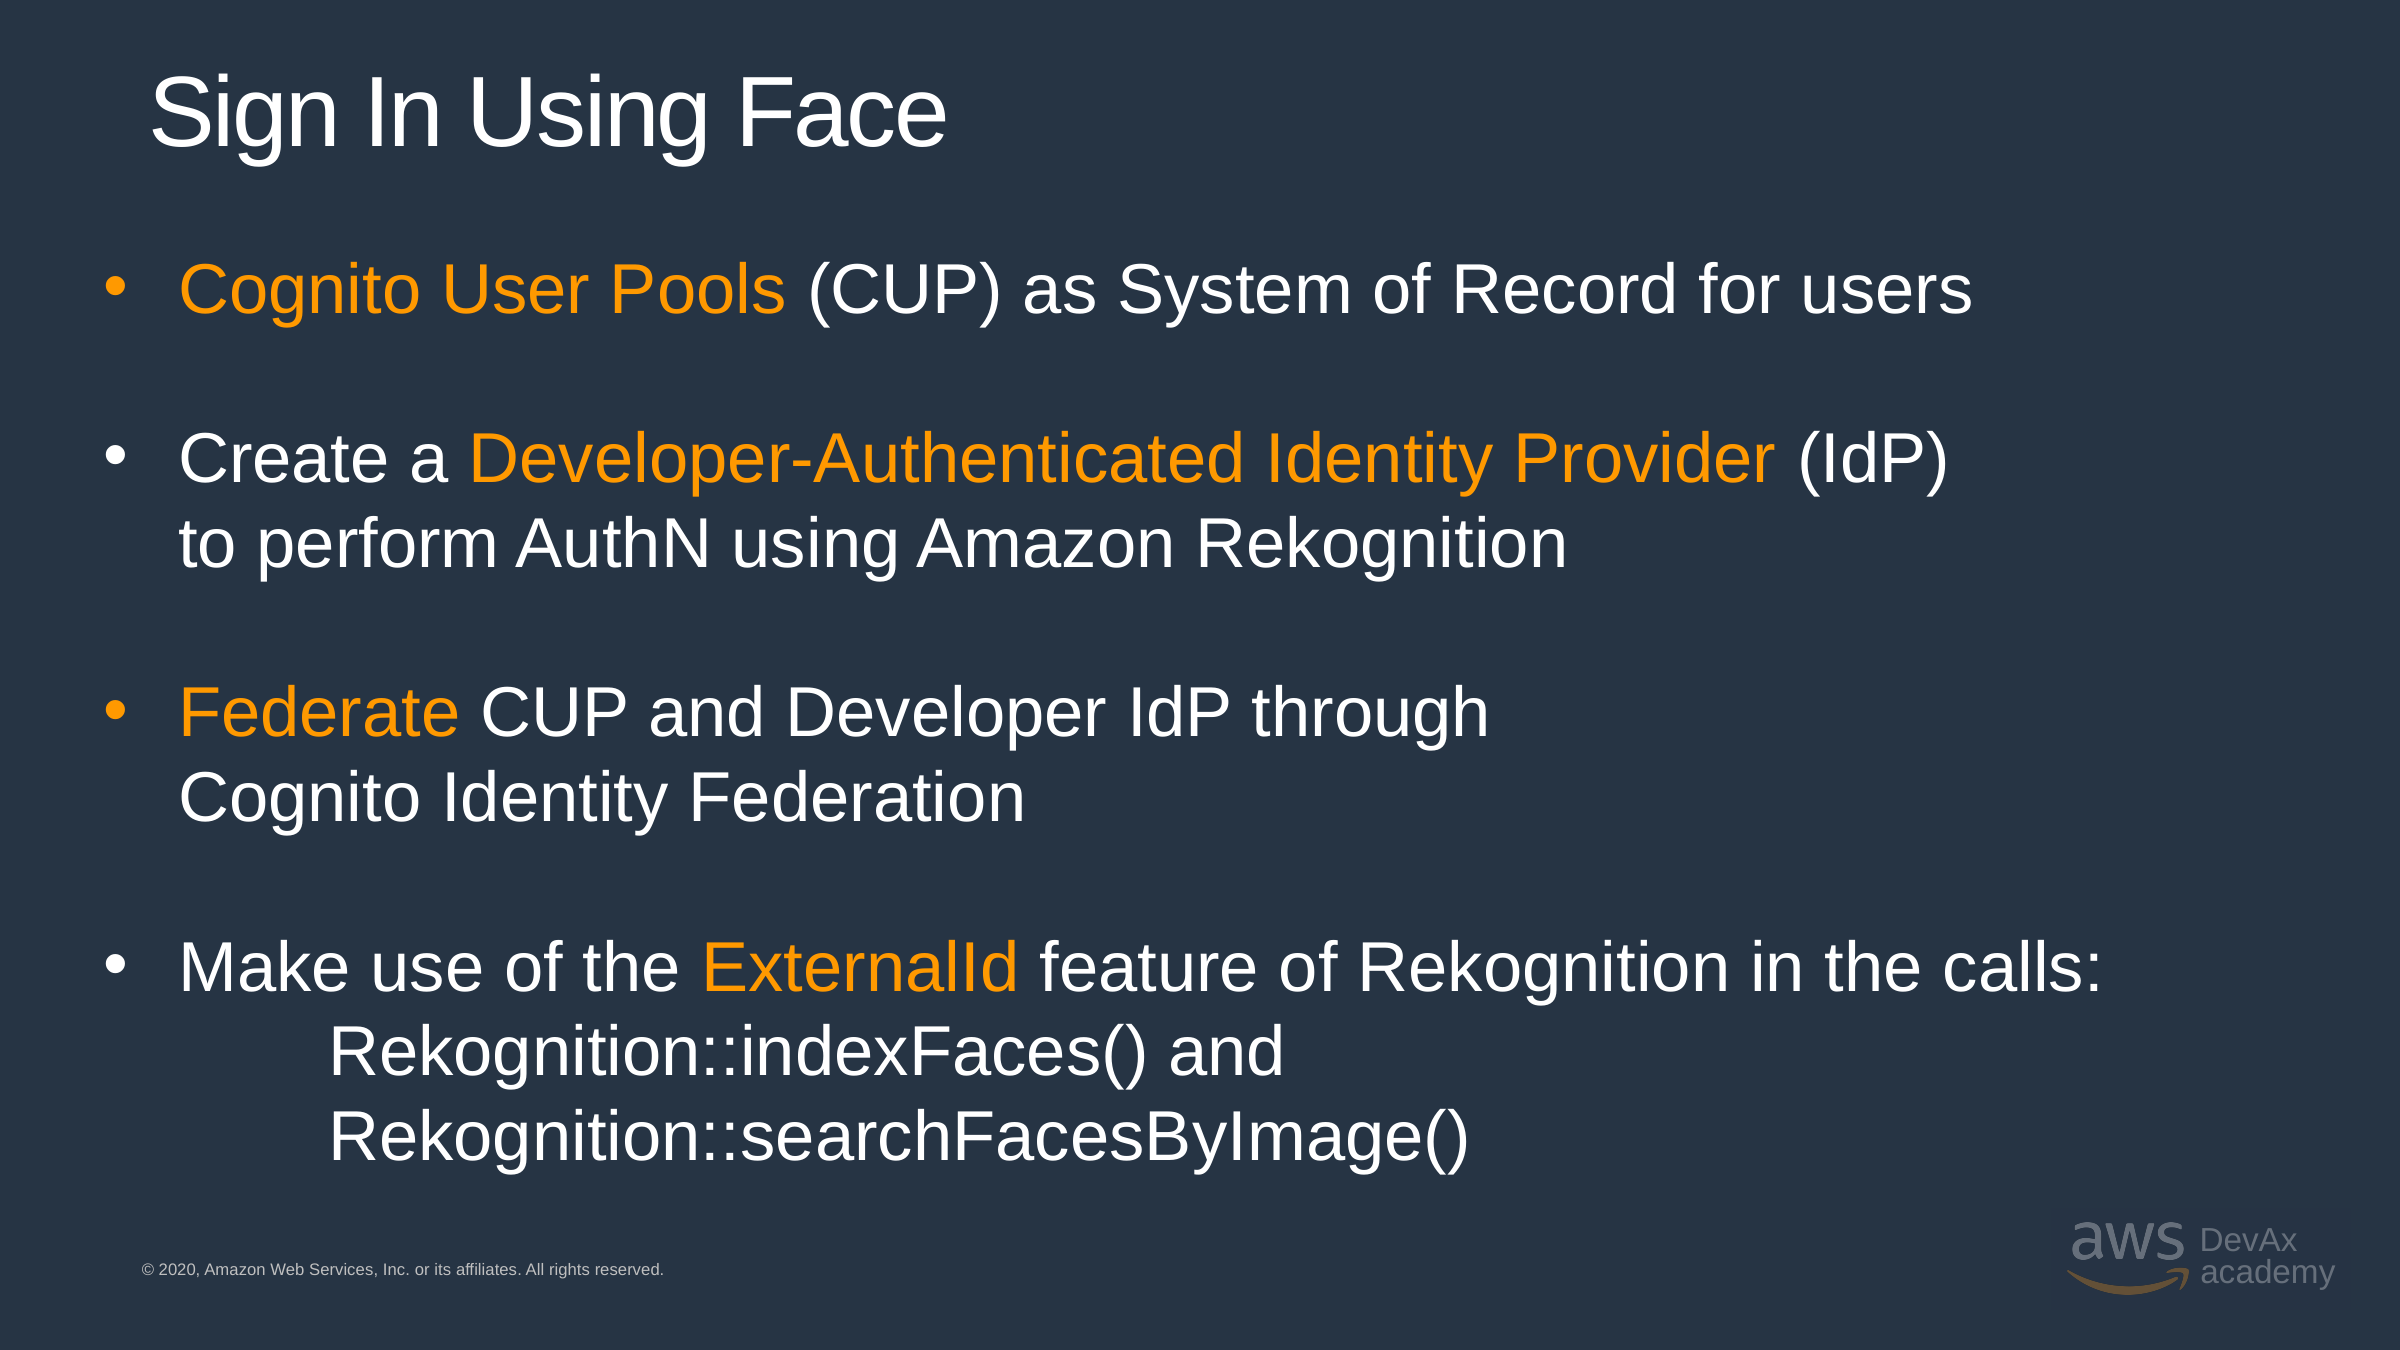

# Sign In Using Face
Cognito User Pools (CUP) as System of Record for users
Create a Developer-Authenticated Identity Provider (IdP)
to perform AuthN using Amazon Rekognition
Federate CUP and Developer IdP through
Cognito Identity Federation
Make use of the ExternalId feature of Rekognition in the calls:
	Rekognition::indexFaces() and
	Rekognition::searchFacesByImage()